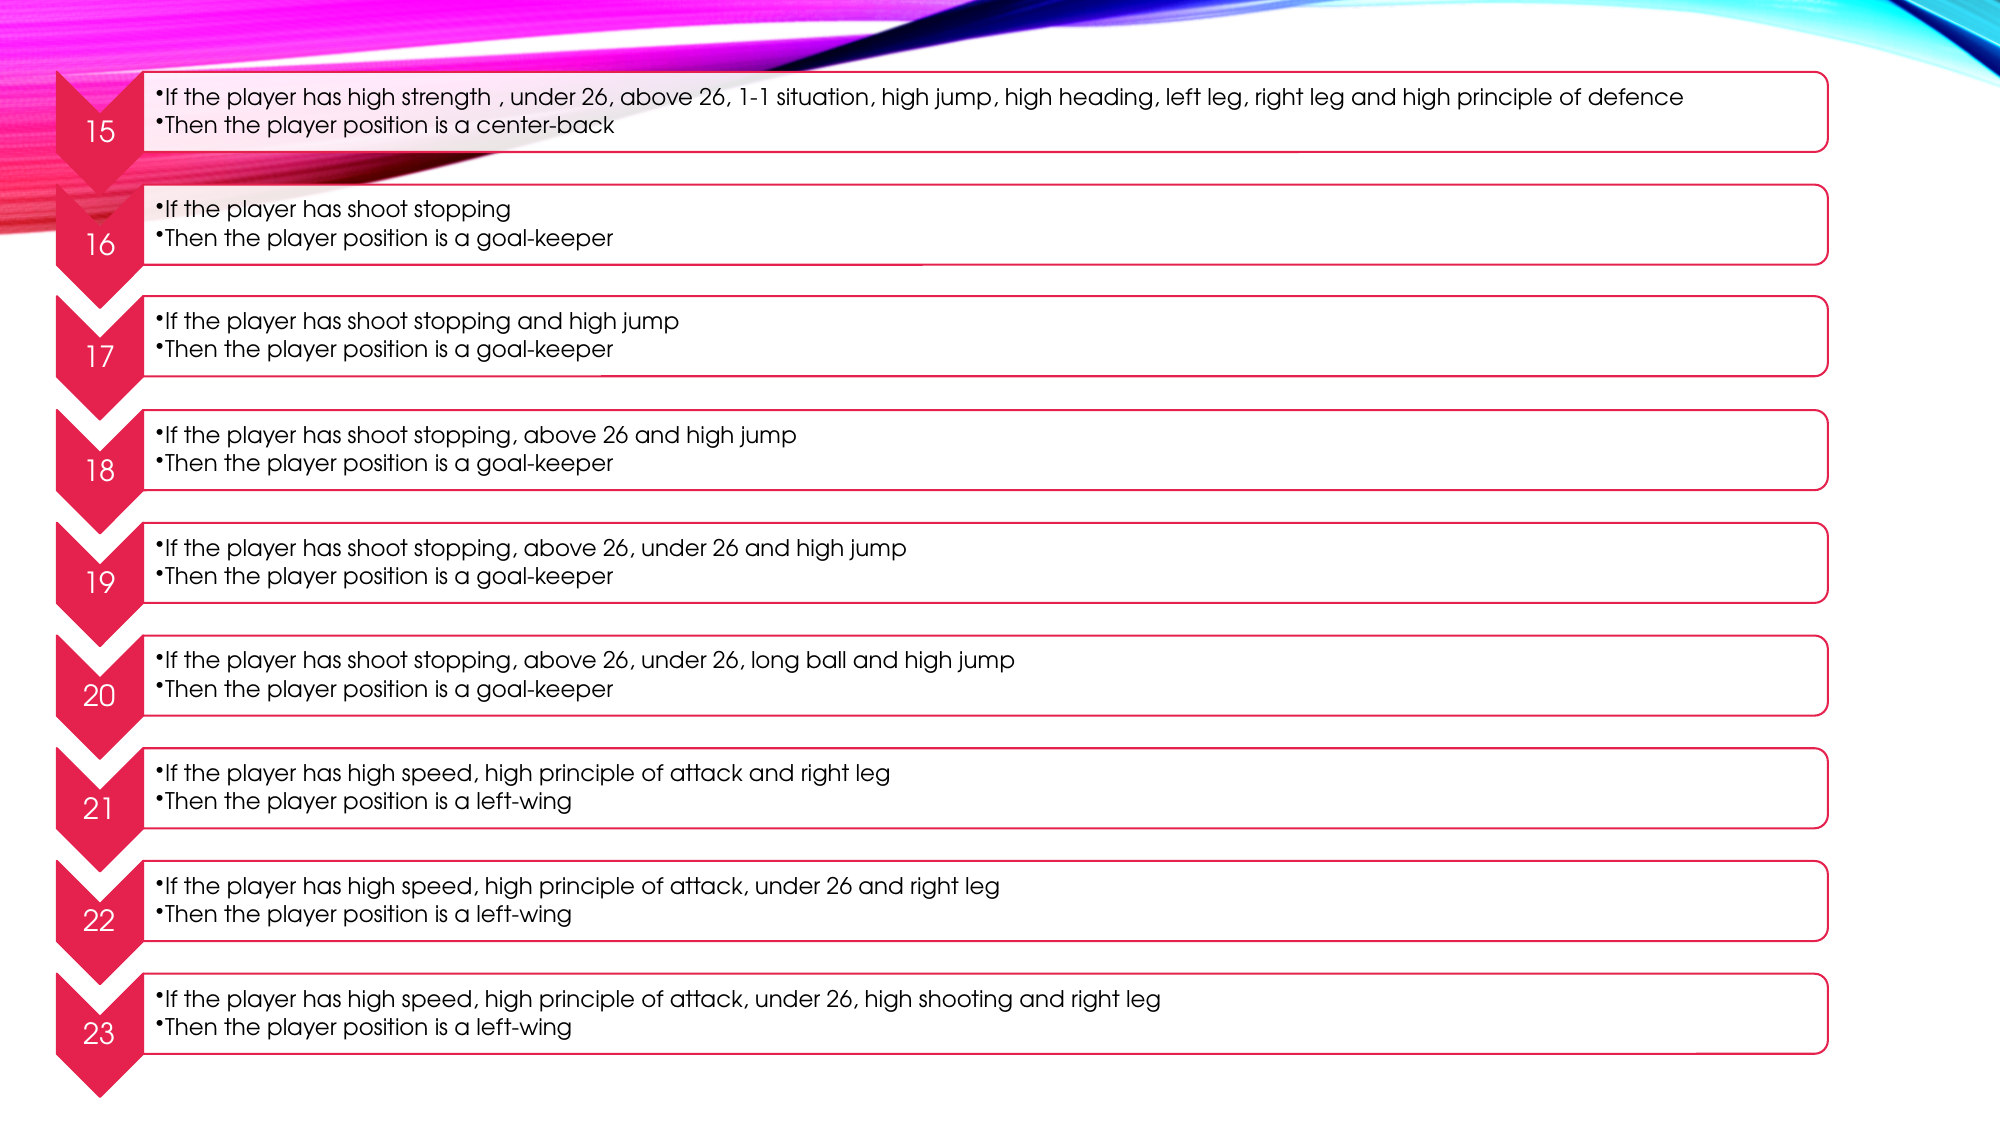

15
If the player has high strength , under 26, above 26, 1-1 situation, high jump, high heading, left leg, right leg and high principle of defence
Then the player position is a center-back
16
If the player has shoot stopping
Then the player position is a goal-keeper
17
If the player has shoot stopping and high jump
Then the player position is a goal-keeper
18
If the player has shoot stopping, above 26 and high jump
Then the player position is a goal-keeper
19
If the player has shoot stopping, above 26, under 26 and high jump
Then the player position is a goal-keeper
20
If the player has shoot stopping, above 26, under 26, long ball and high jump
Then the player position is a goal-keeper
21
If the player has high speed, high principle of attack and right leg
Then the player position is a left-wing
22
If the player has high speed, high principle of attack, under 26 and right leg
Then the player position is a left-wing
23
If the player has high speed, high principle of attack, under 26, high shooting and right leg
Then the player position is a left-wing